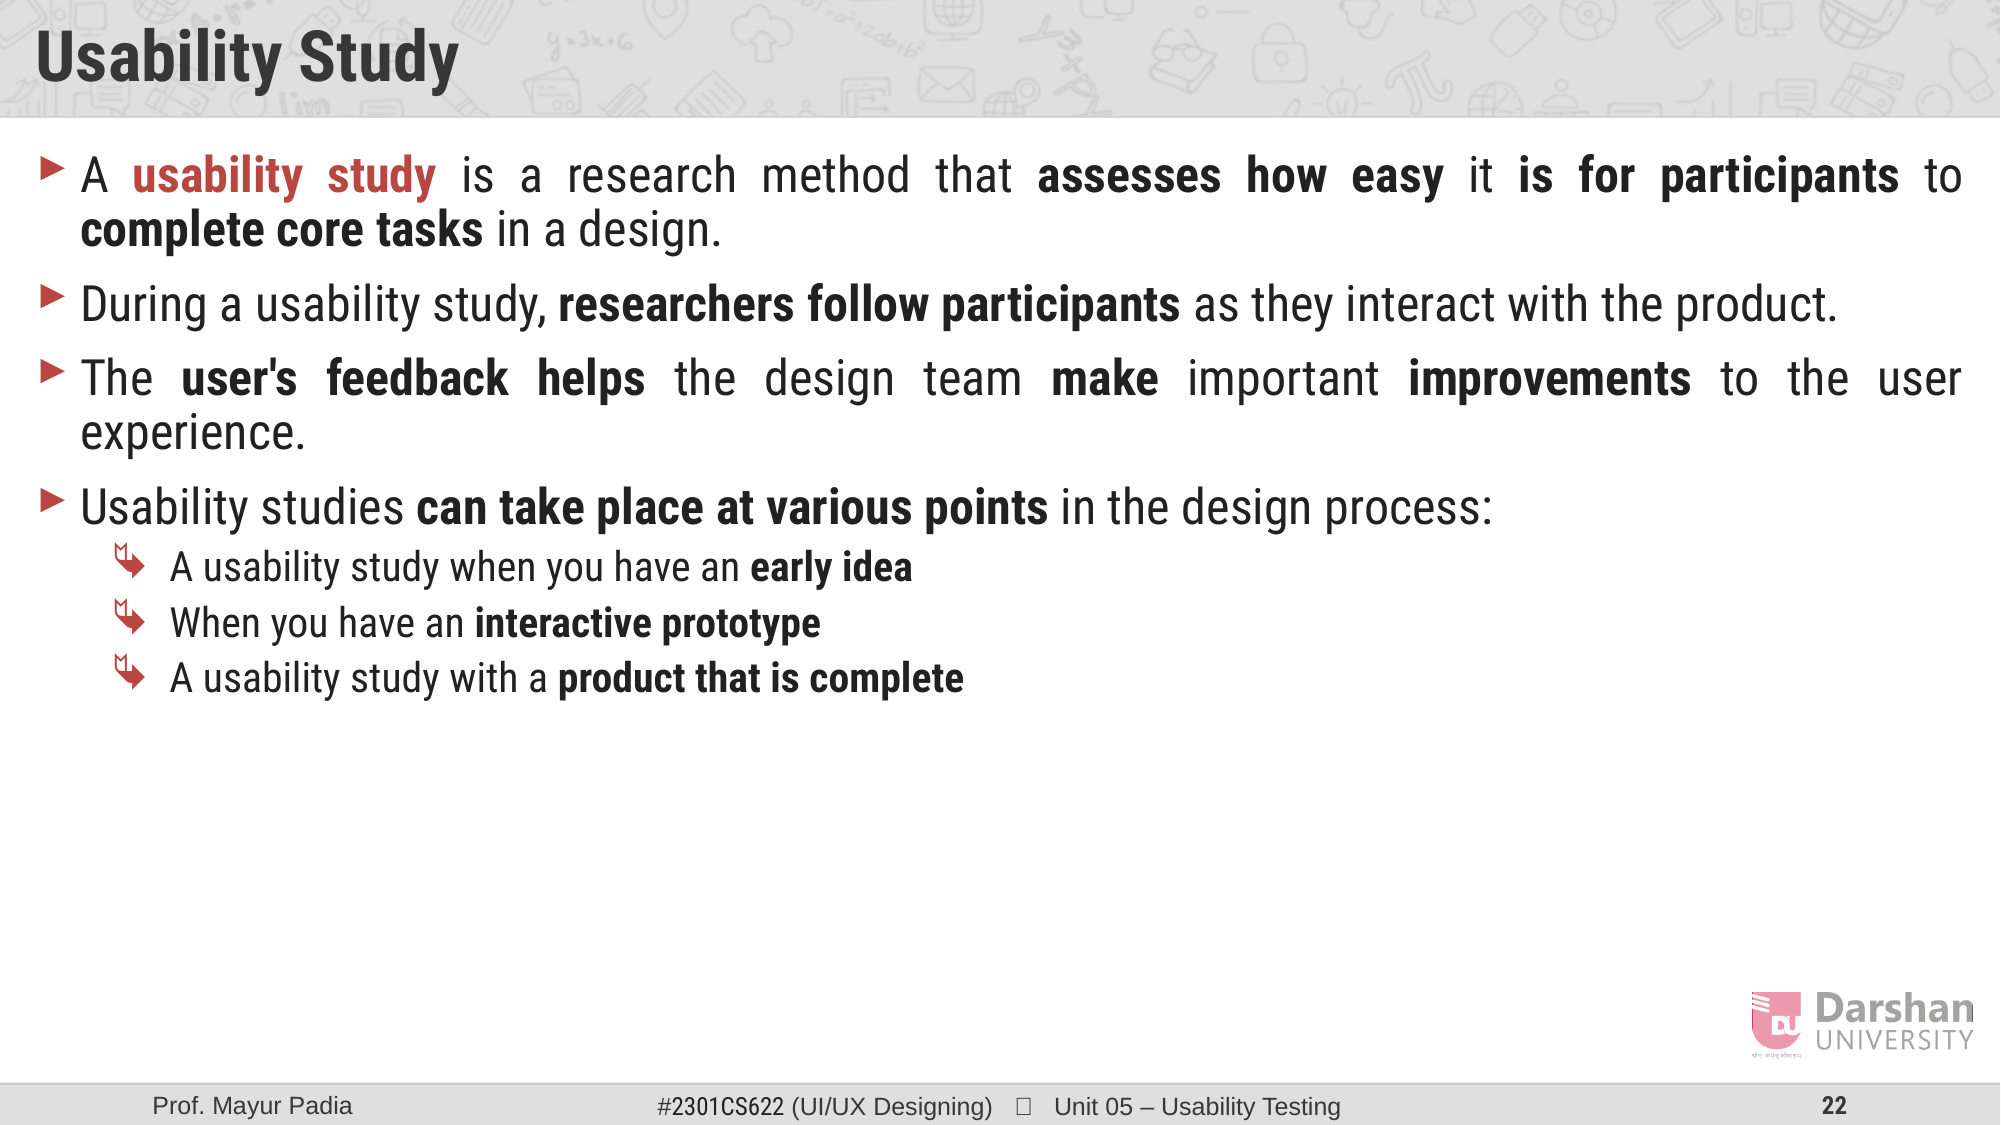

# Usability Study
A usability study is a research method that assesses how easy it is for participants to complete core tasks in a design.
During a usability study, researchers follow participants as they interact with the product.
The user's feedback helps the design team make important improvements to the user experience.
Usability studies can take place at various points in the design process:
A usability study when you have an early idea
When you have an interactive prototype
A usability study with a product that is complete